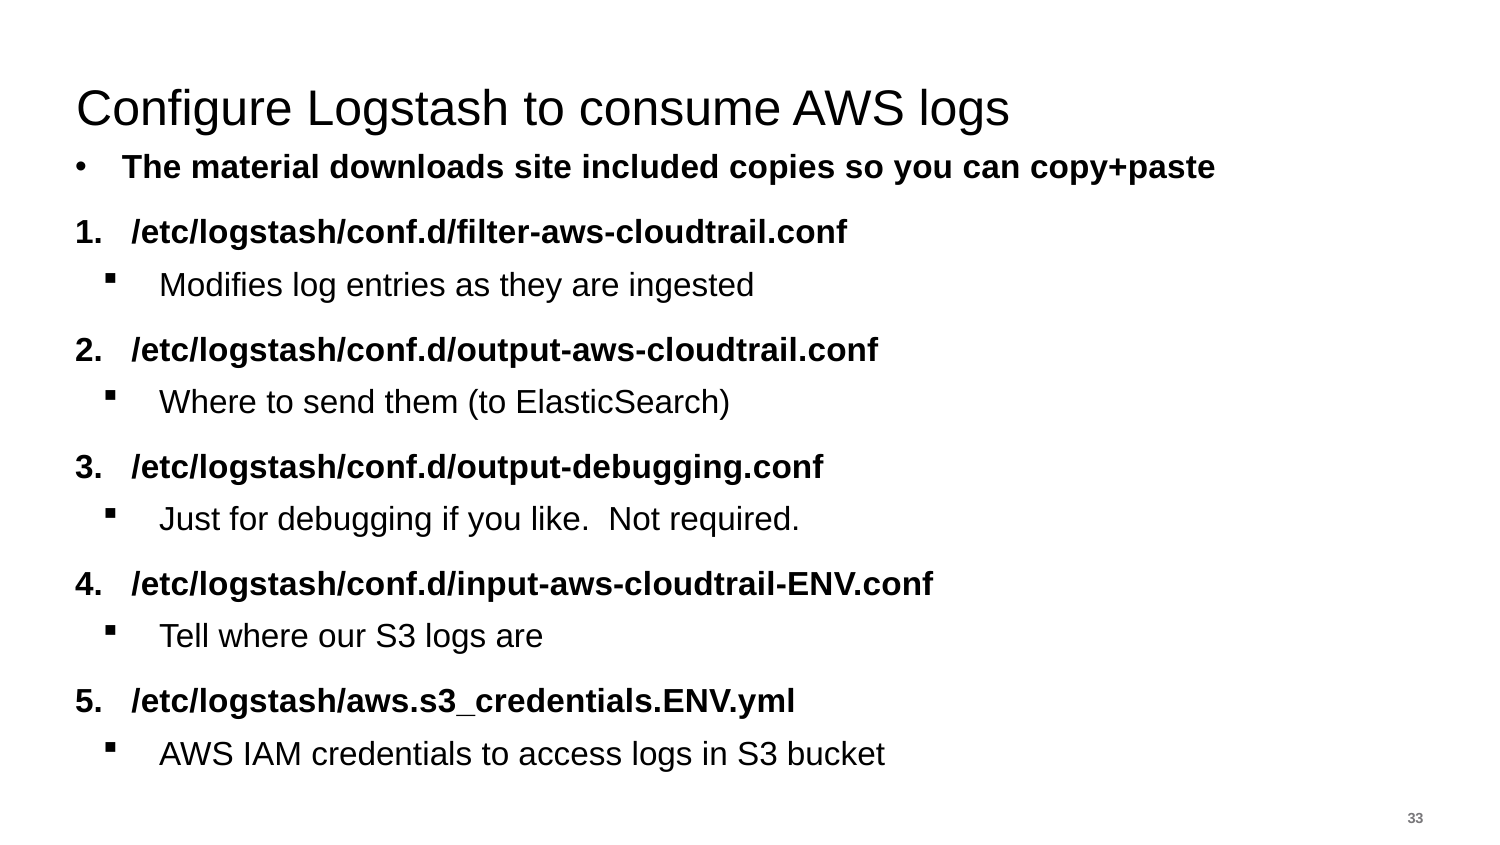

# Configure Logstash to consume AWS logs
The material downloads site included copies so you can copy+paste
/etc/logstash/conf.d/filter-aws-cloudtrail.conf
Modifies log entries as they are ingested
/etc/logstash/conf.d/output-aws-cloudtrail.conf
Where to send them (to ElasticSearch)
/etc/logstash/conf.d/output-debugging.conf
Just for debugging if you like.  Not required.
/etc/logstash/conf.d/input-aws-cloudtrail-ENV.conf
Tell where our S3 logs are
/etc/logstash/aws.s3_credentials.ENV.yml
AWS IAM credentials to access logs in S3 bucket